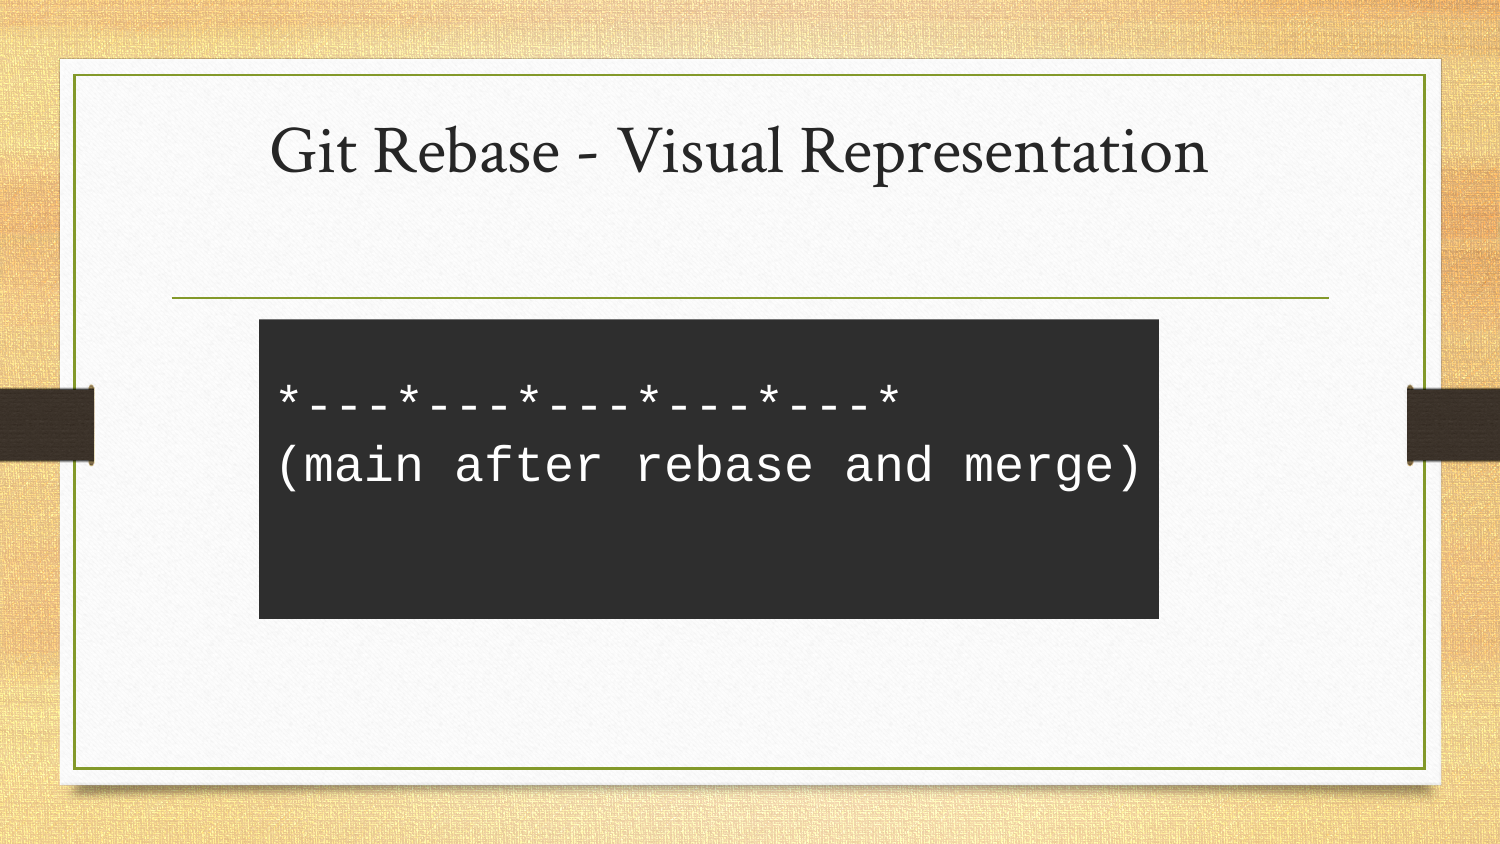

# Git Rebase - Visual Representation

*---*---*---*---*---*
(main after rebase and merge)